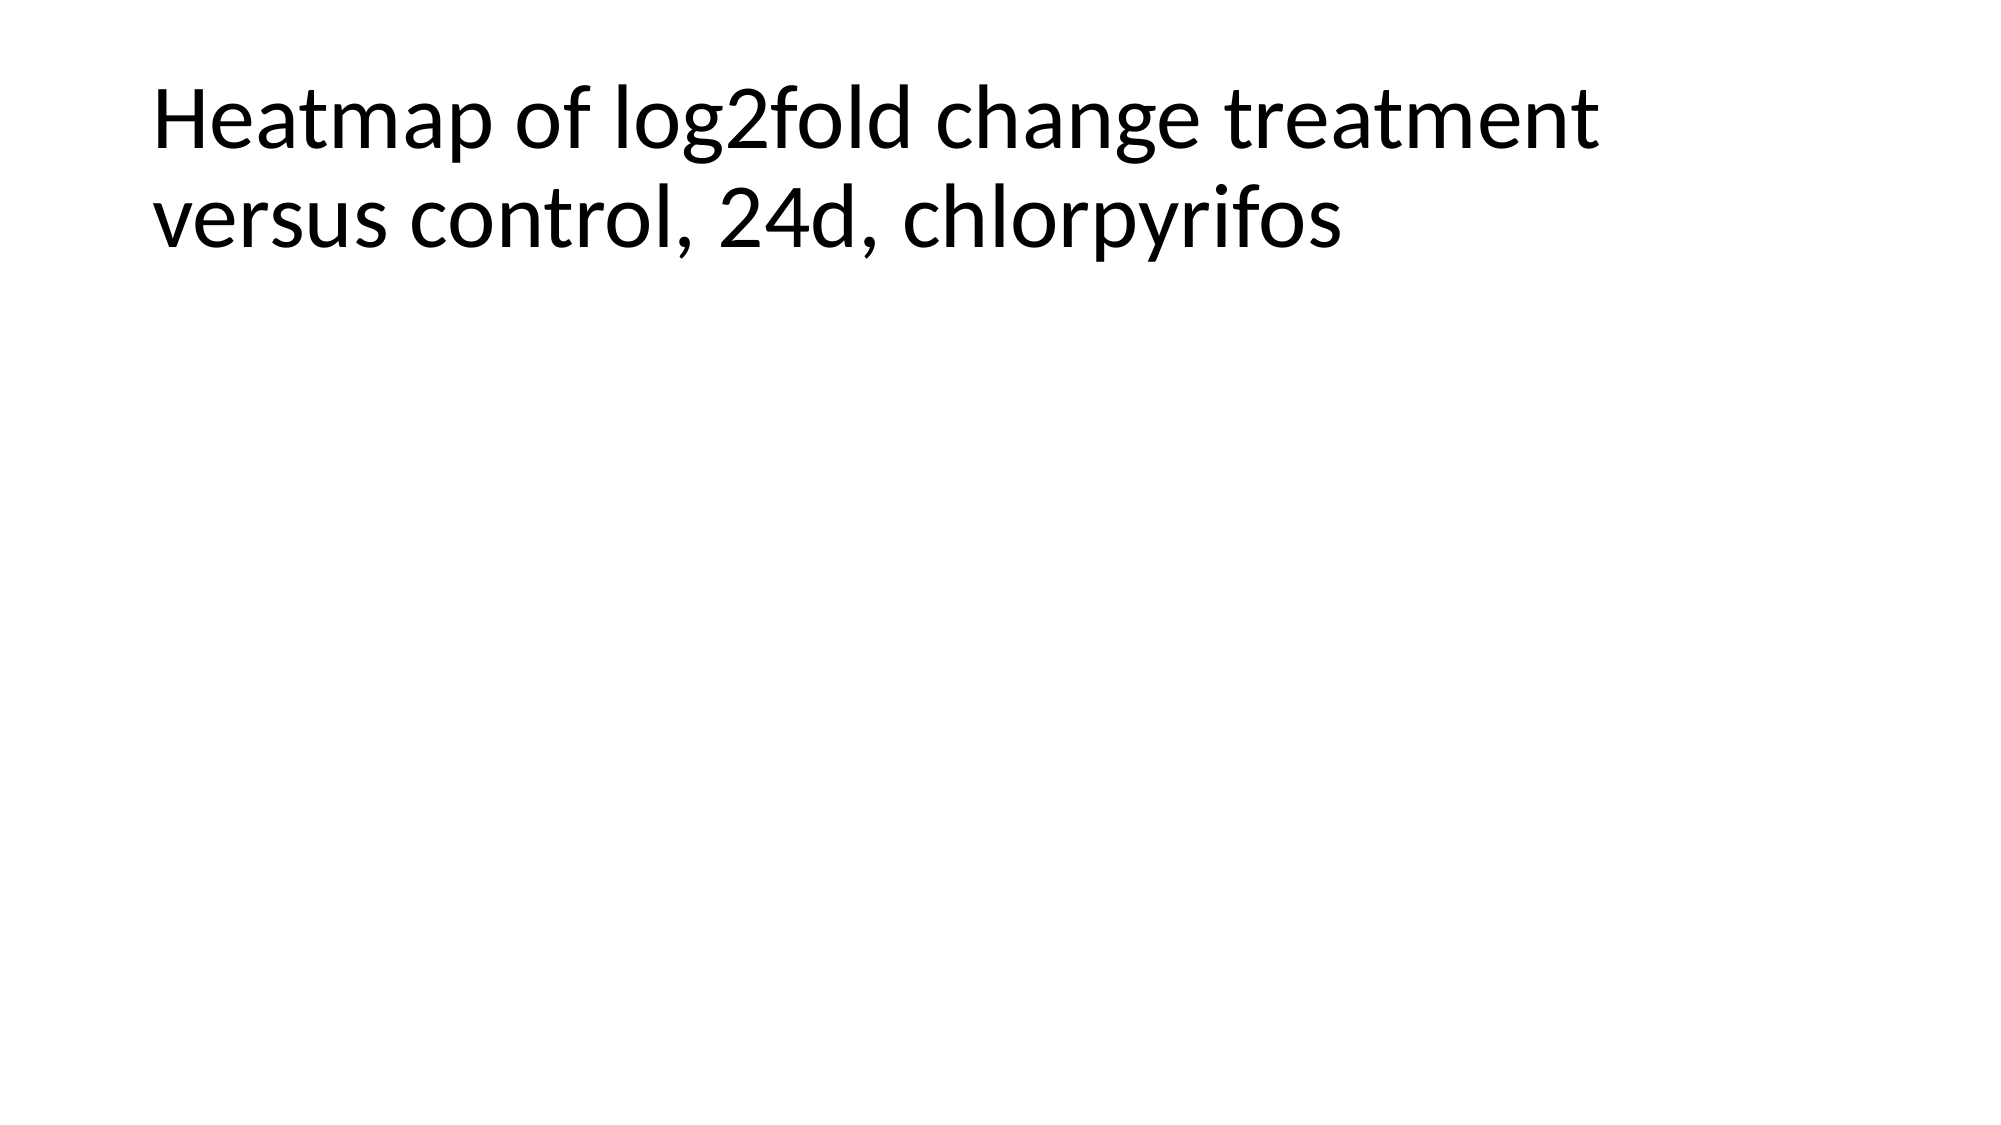

# Heatmap of log2fold change treatment versus control, 24d, chlorpyrifos